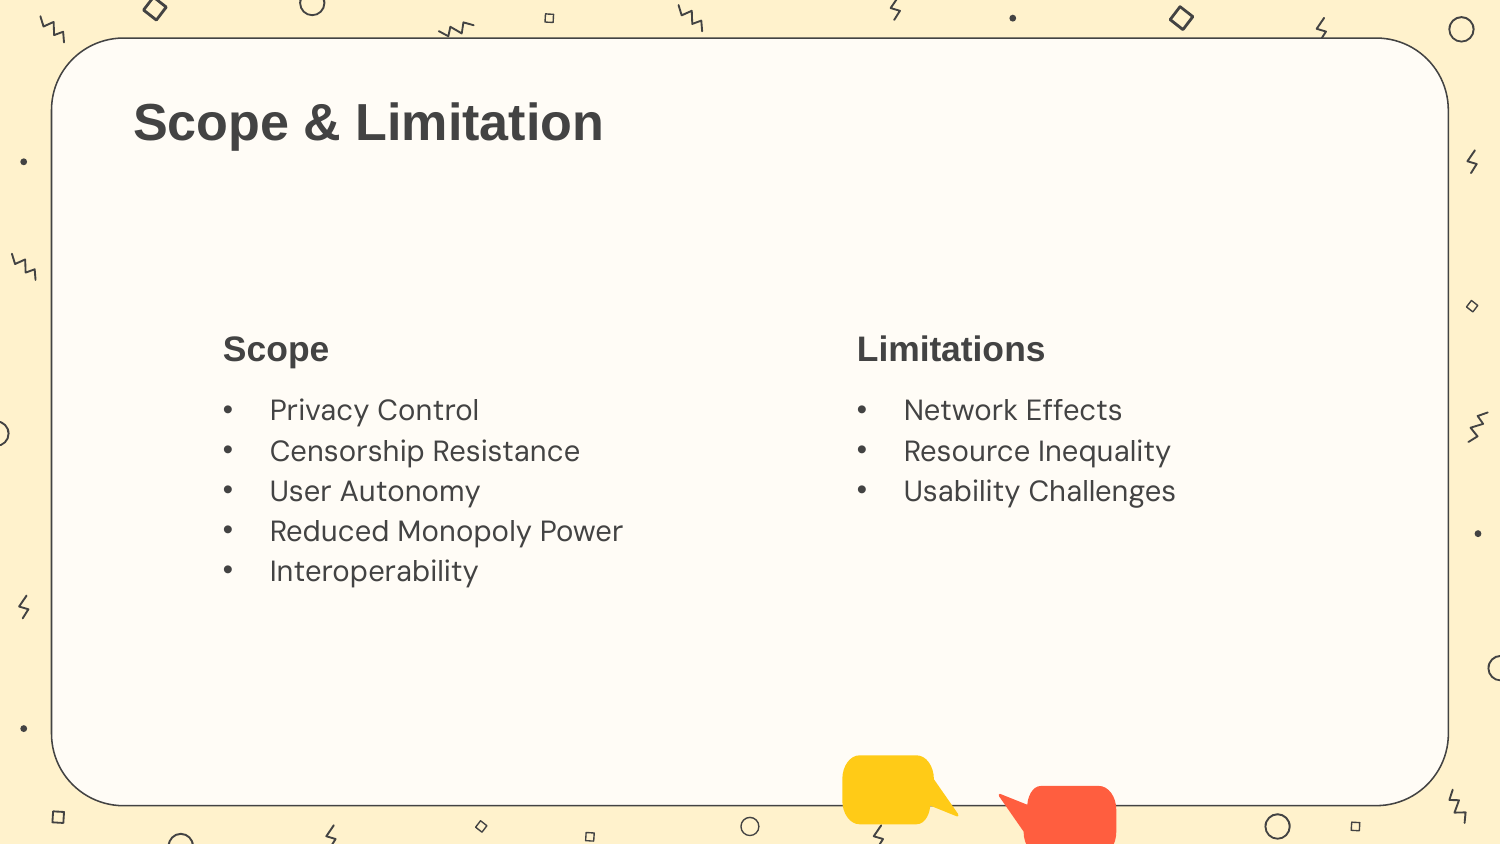

# Scope & Limitation
Scope
Limitations
Privacy Control
Censorship Resistance
User Autonomy
Reduced Monopoly Power
Interoperability
Network Effects
Resource Inequality
Usability Challenges